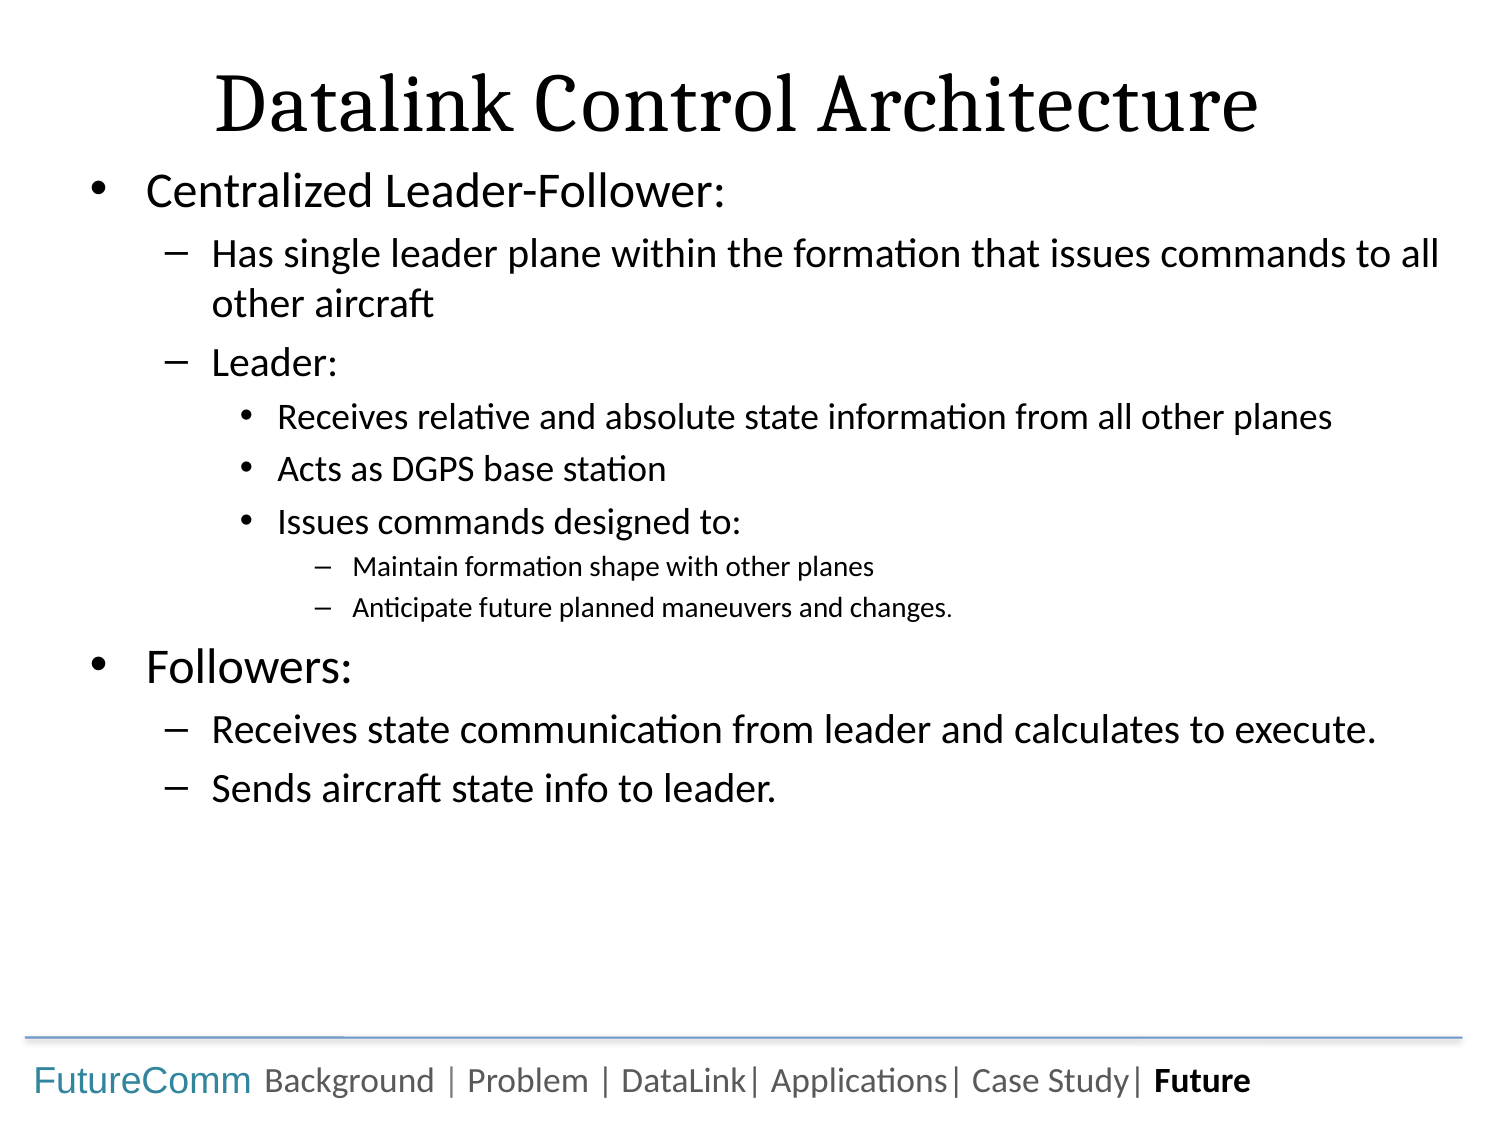

Datalink Control Architecture
Centralized Leader-Follower:
Has single leader plane within the formation that issues commands to all other aircraft
Leader:
Receives relative and absolute state information from all other planes
Acts as DGPS base station
Issues commands designed to:
Maintain formation shape with other planes
Anticipate future planned maneuvers and changes.
Followers:
Receives state communication from leader and calculates to execute.
Sends aircraft state info to leader.
 FutureComm
Background | Problem | DataLink| Applications| Case Study| Future